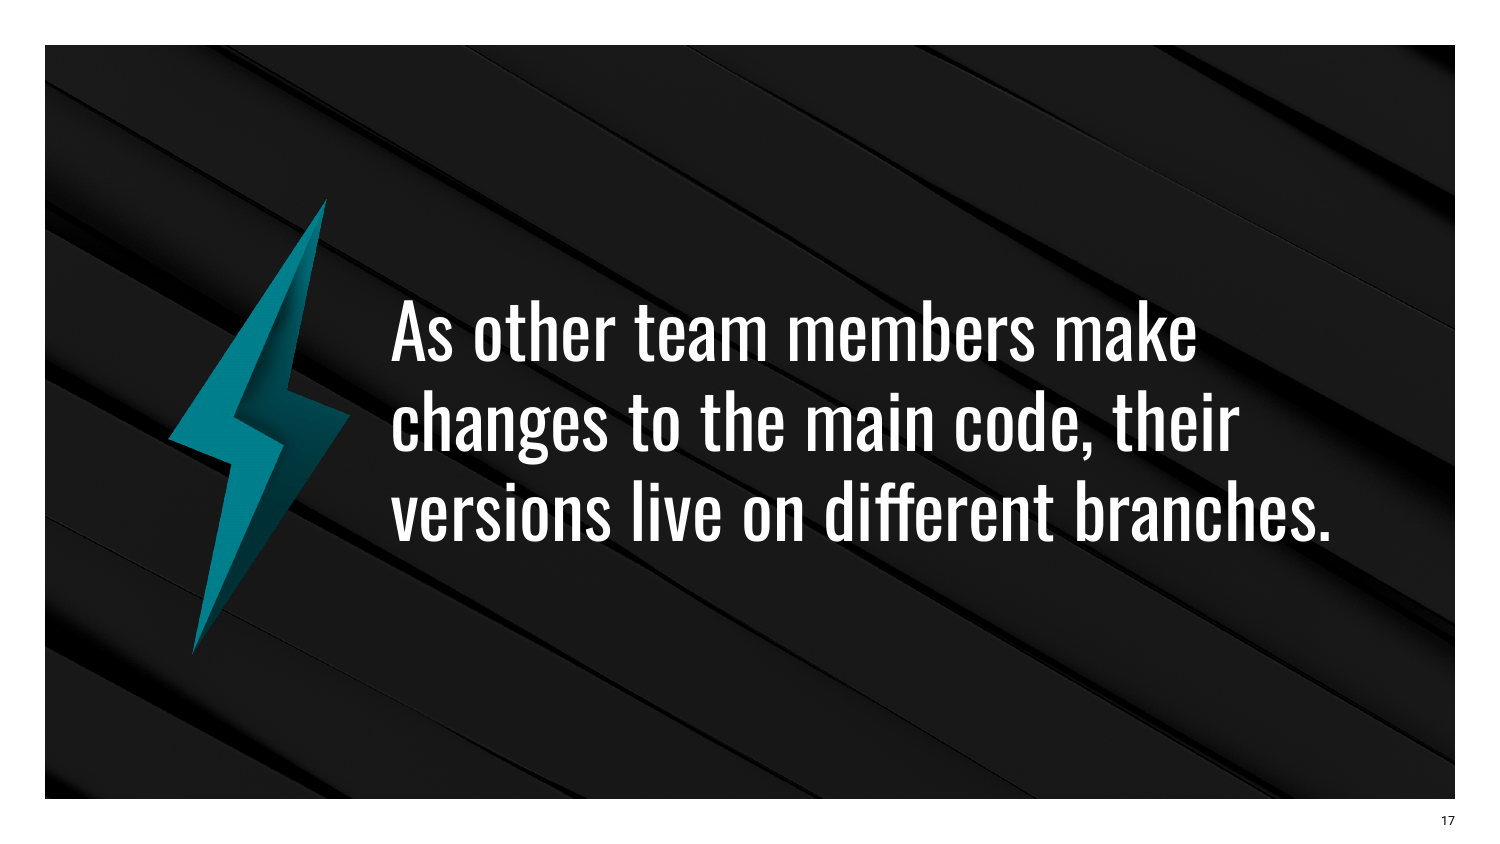

# As other team members make changes to the main code, their versions live on different branches.